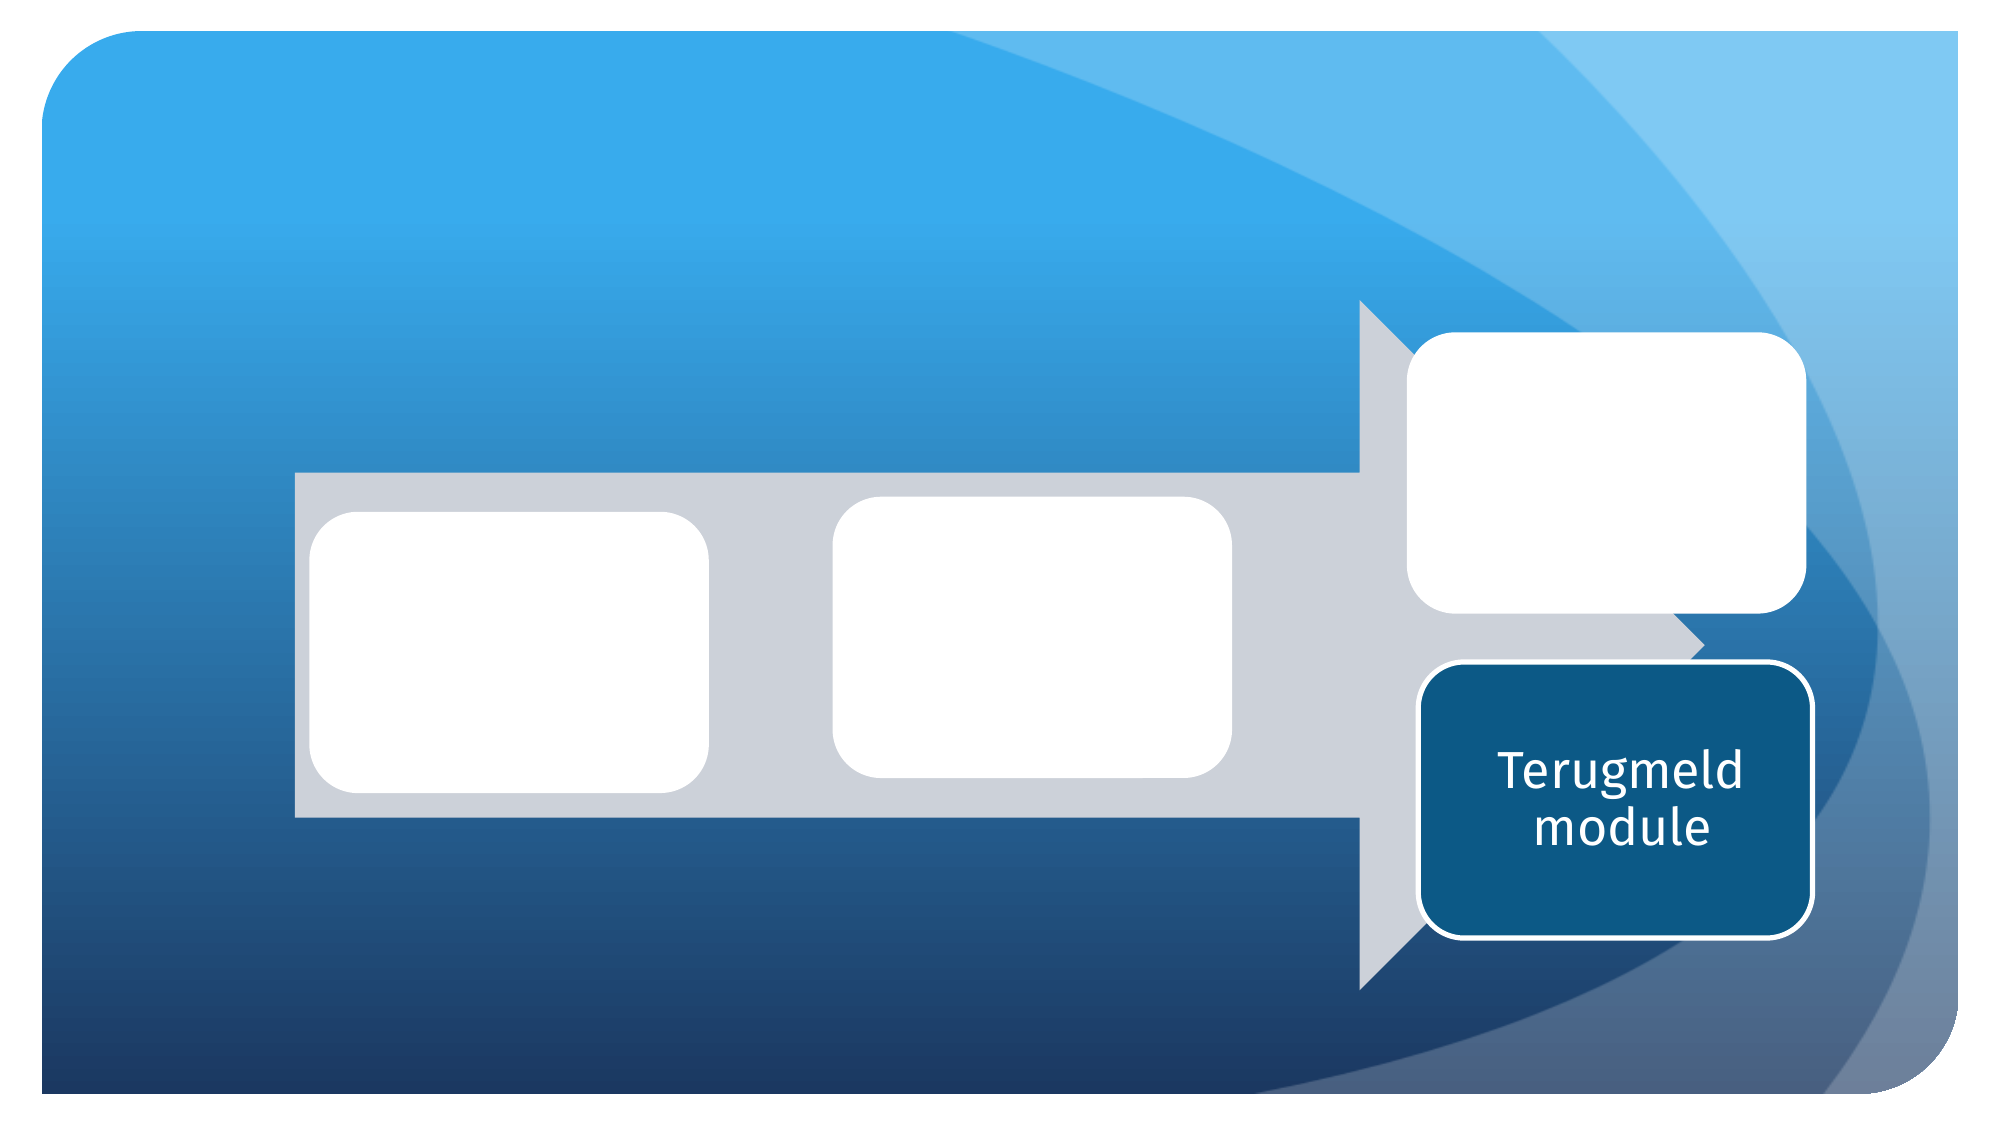

#
computer
interfaceprint
Can bordje
Terugmeld module